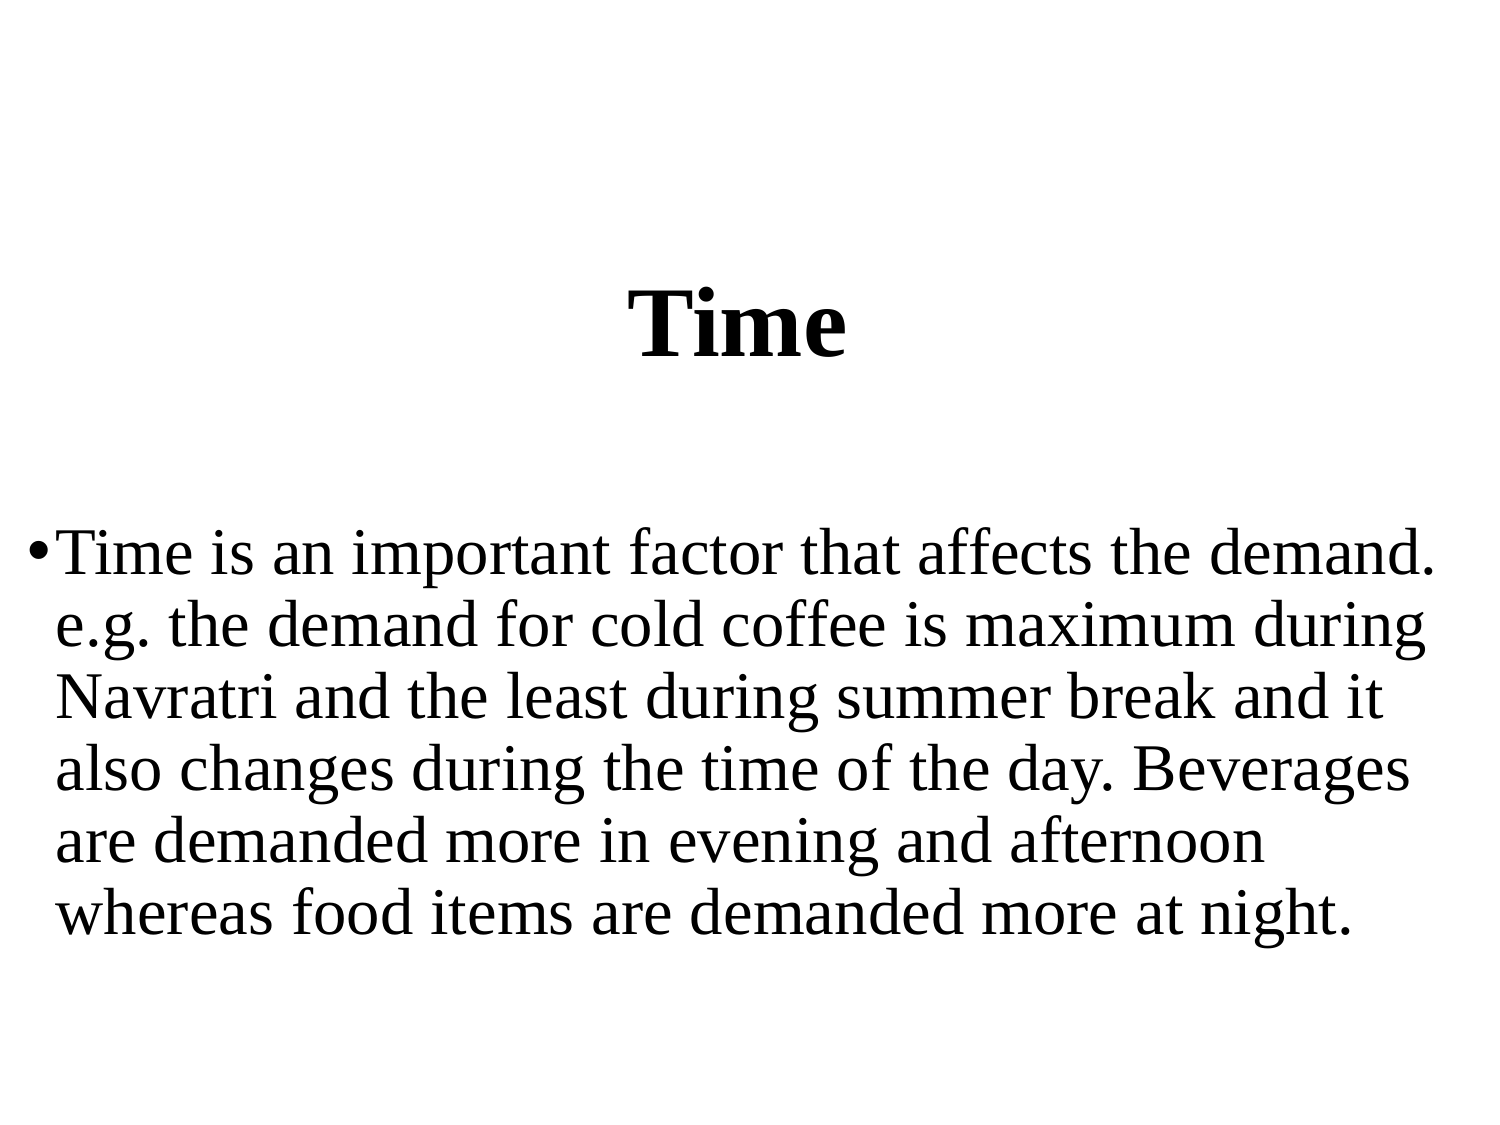

Time

Time is an important factor that affects the demand. e.g. the demand for cold coffee is maximum during Navratri and the least during summer break and it also changes during the time of the day. Beverages are demanded more in evening and afternoon whereas food items are demanded more at night.